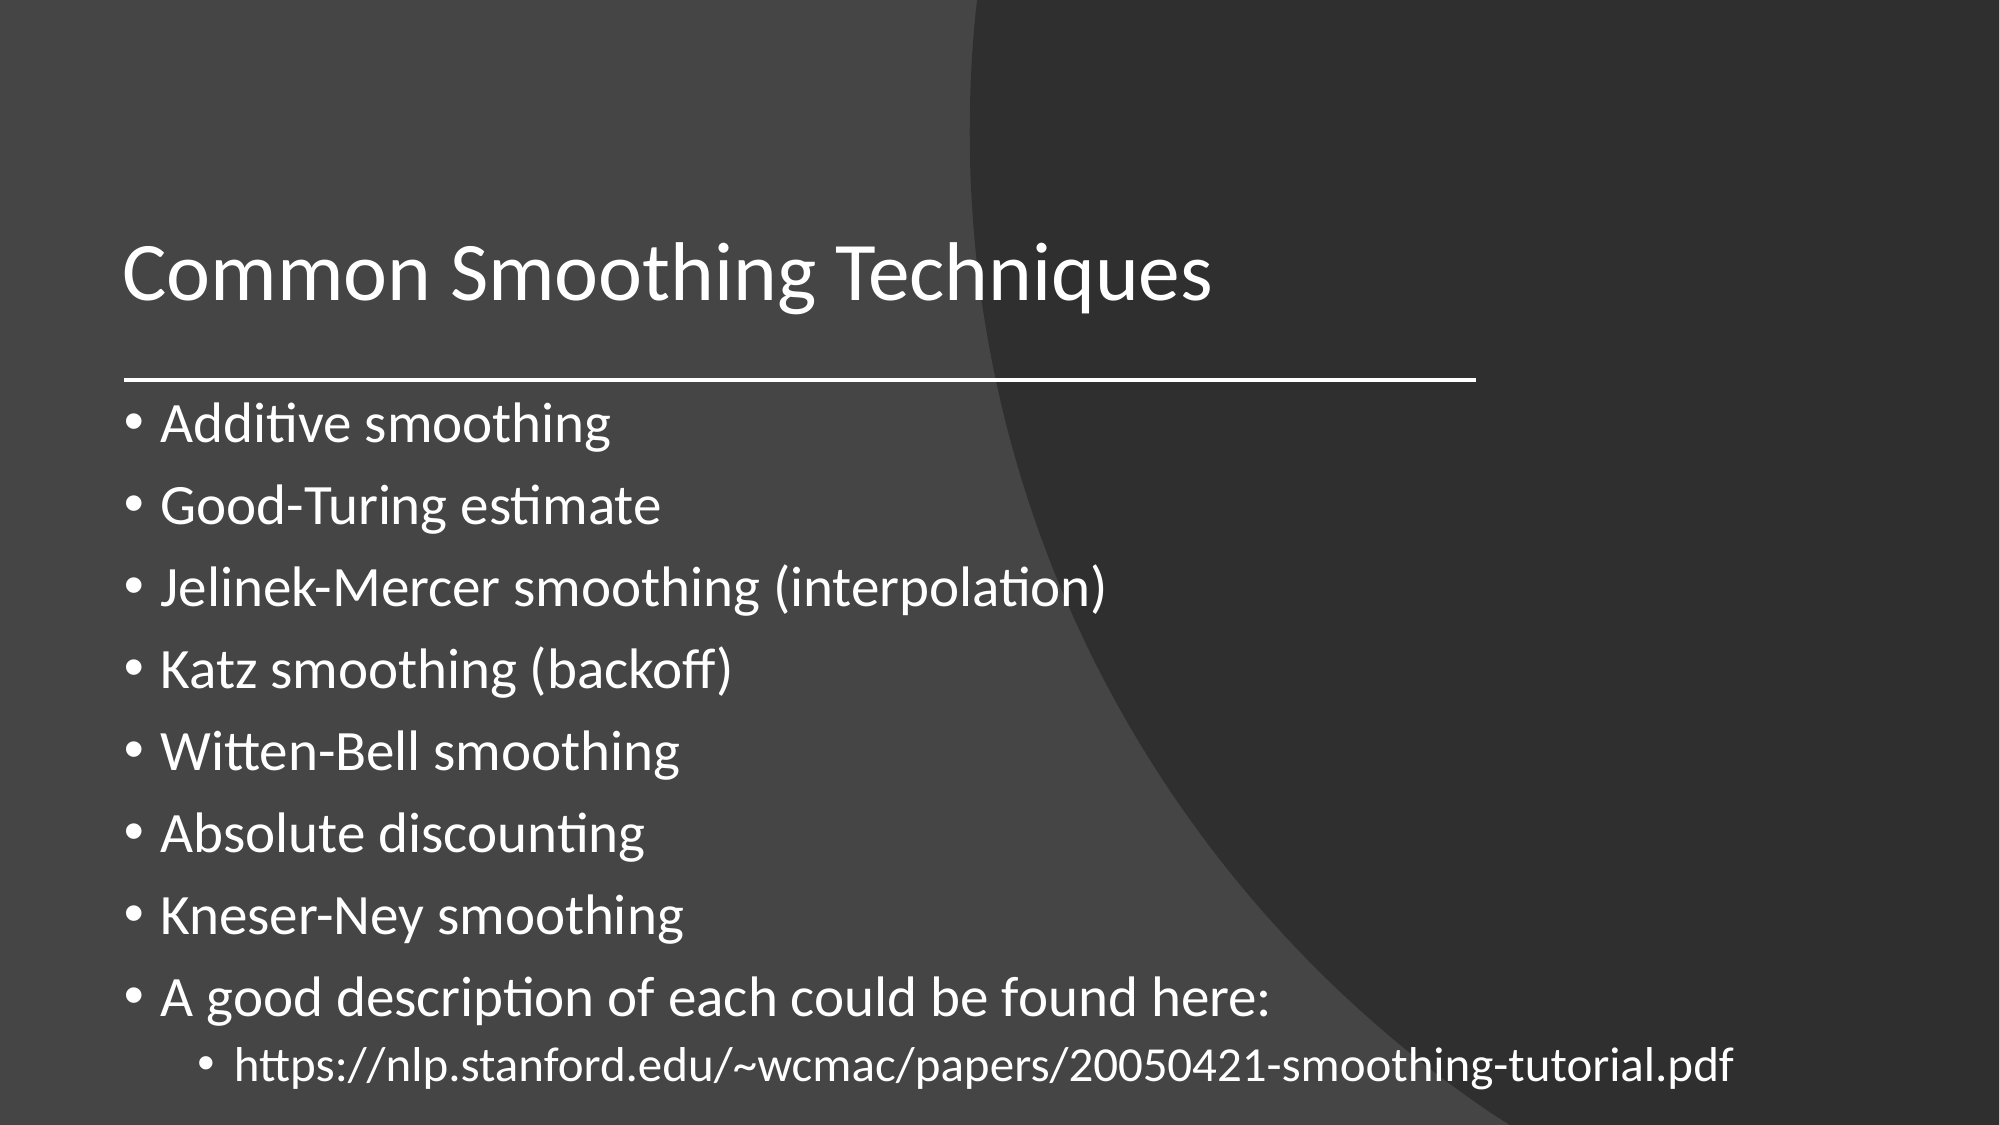

# Common Smoothing Techniques
Additive smoothing
Good-Turing estimate
Jelinek-Mercer smoothing (interpolation)
Katz smoothing (backoﬀ)
Witten-Bell smoothing
Absolute discounting
Kneser-Ney smoothing
A good description of each could be found here:
https://nlp.stanford.edu/~wcmac/papers/20050421-smoothing-tutorial.pdf